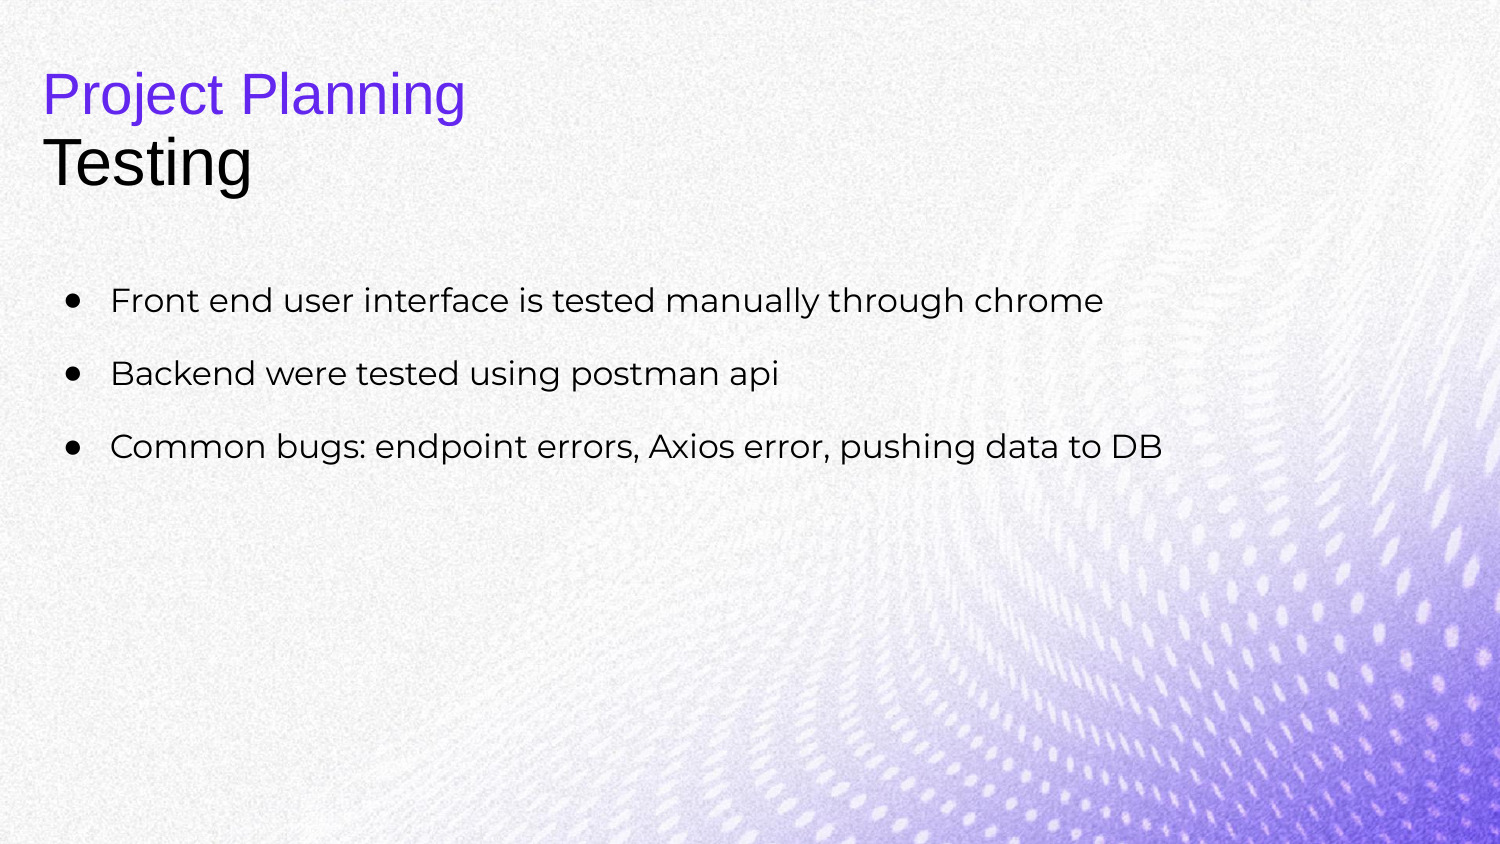

Project Planning
# Testing
Front end user interface is tested manually through chrome
Backend were tested using postman api
Common bugs: endpoint errors, Axios error, pushing data to DB